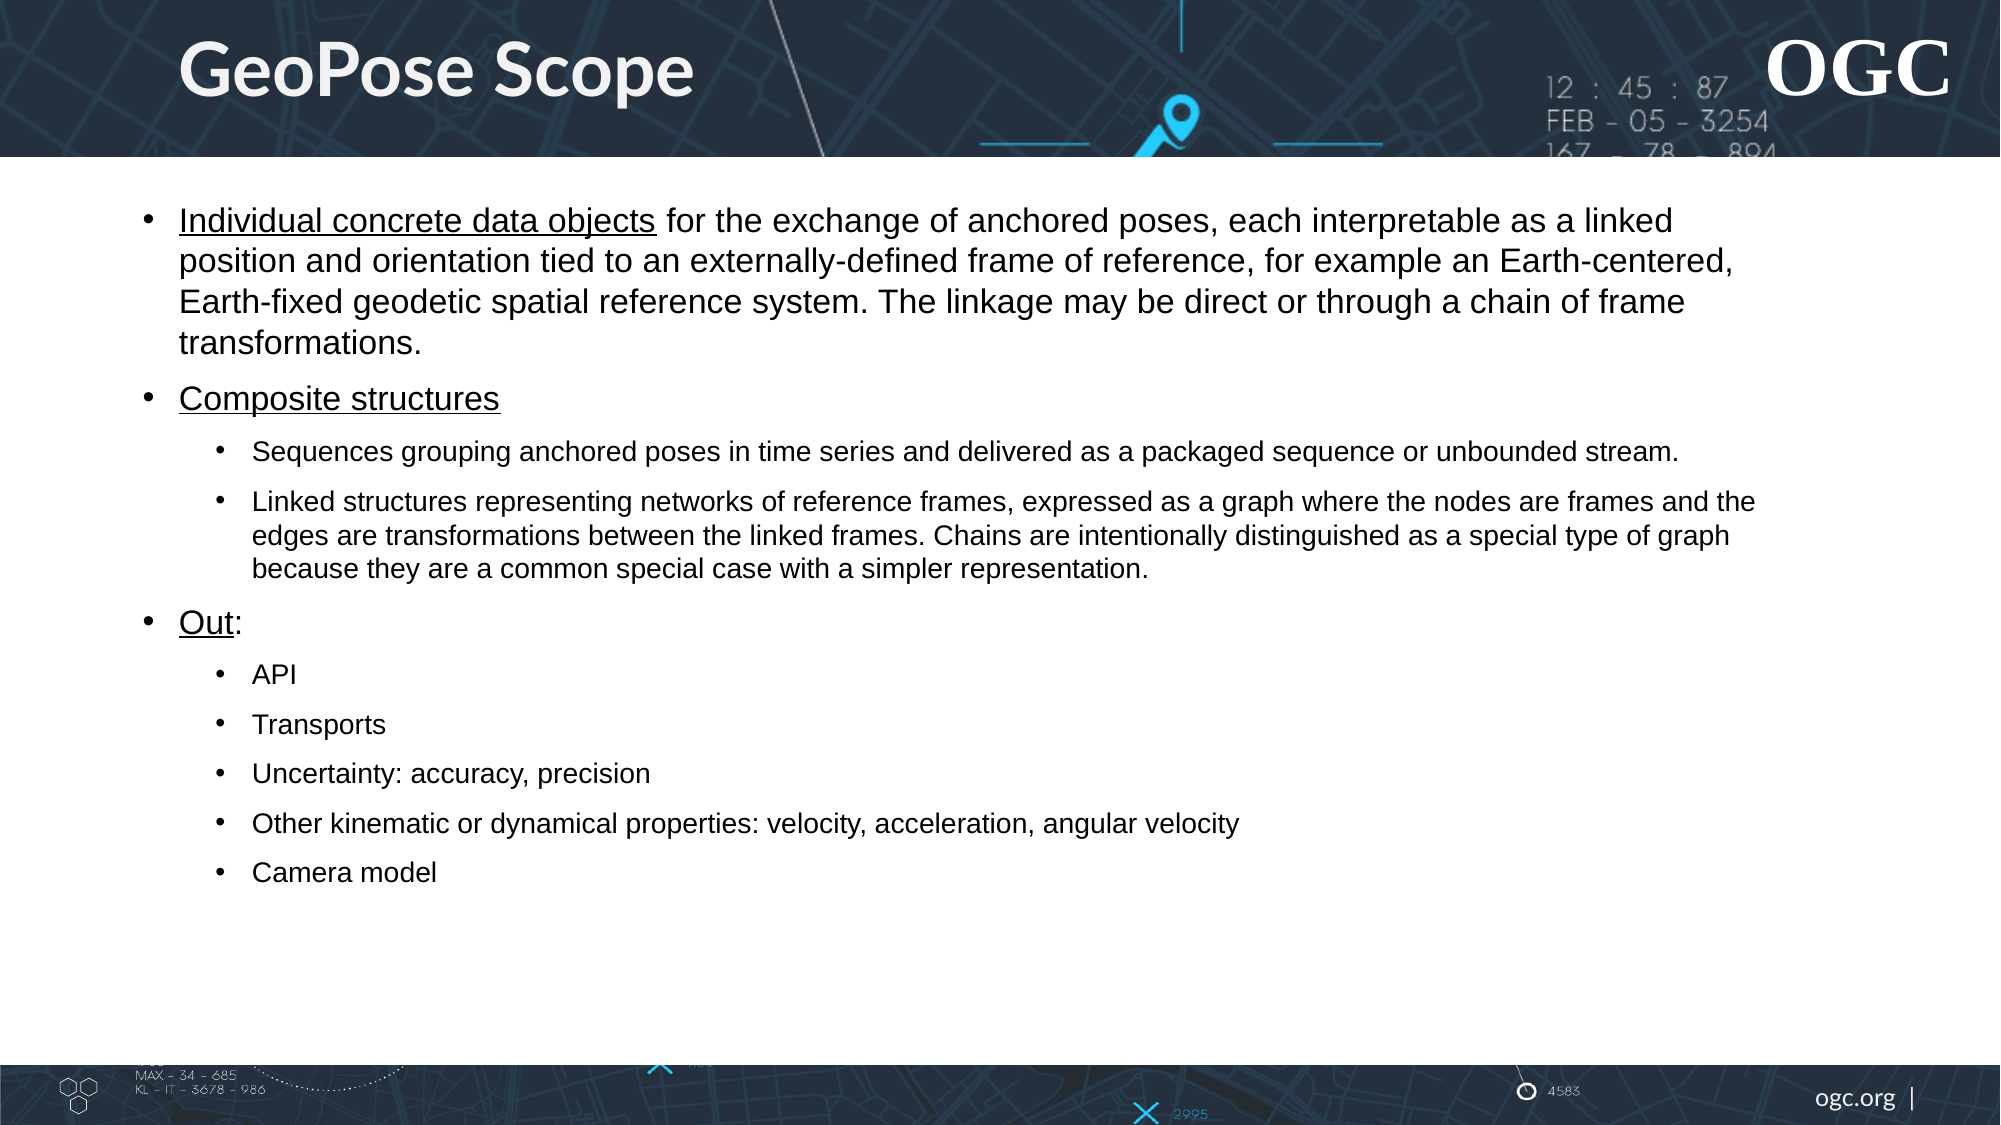

# GeoPose Scope
Individual concrete data objects for the exchange of anchored poses, each interpretable as a linked position and orientation tied to an externally-defined frame of reference, for example an Earth-centered, Earth-fixed geodetic spatial reference system. The linkage may be direct or through a chain of frame transformations.
Composite structures
Sequences grouping anchored poses in time series and delivered as a packaged sequence or unbounded stream.
Linked structures representing networks of reference frames, expressed as a graph where the nodes are frames and the edges are transformations between the linked frames. Chains are intentionally distinguished as a special type of graph because they are a common special case with a simpler representation.
Out:
API
Transports
Uncertainty: accuracy, precision
Other kinematic or dynamical properties: velocity, acceleration, angular velocity
Camera model